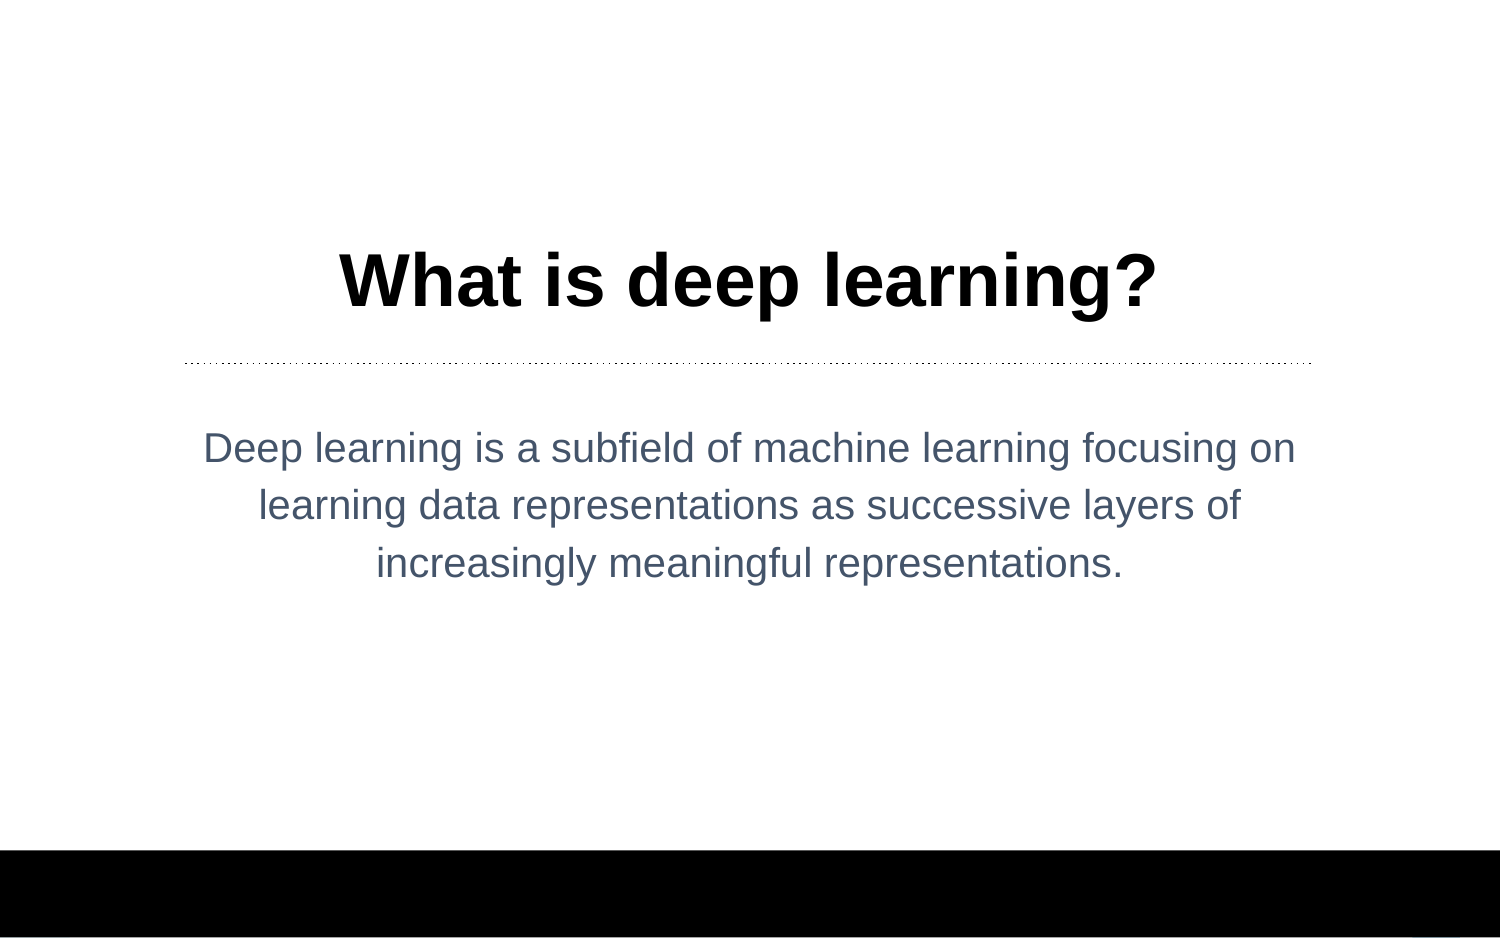

# What is deep learning?
Deep learning is a subfield of machine learning focusing on learning data representations as successive layers of increasingly meaningful representations.